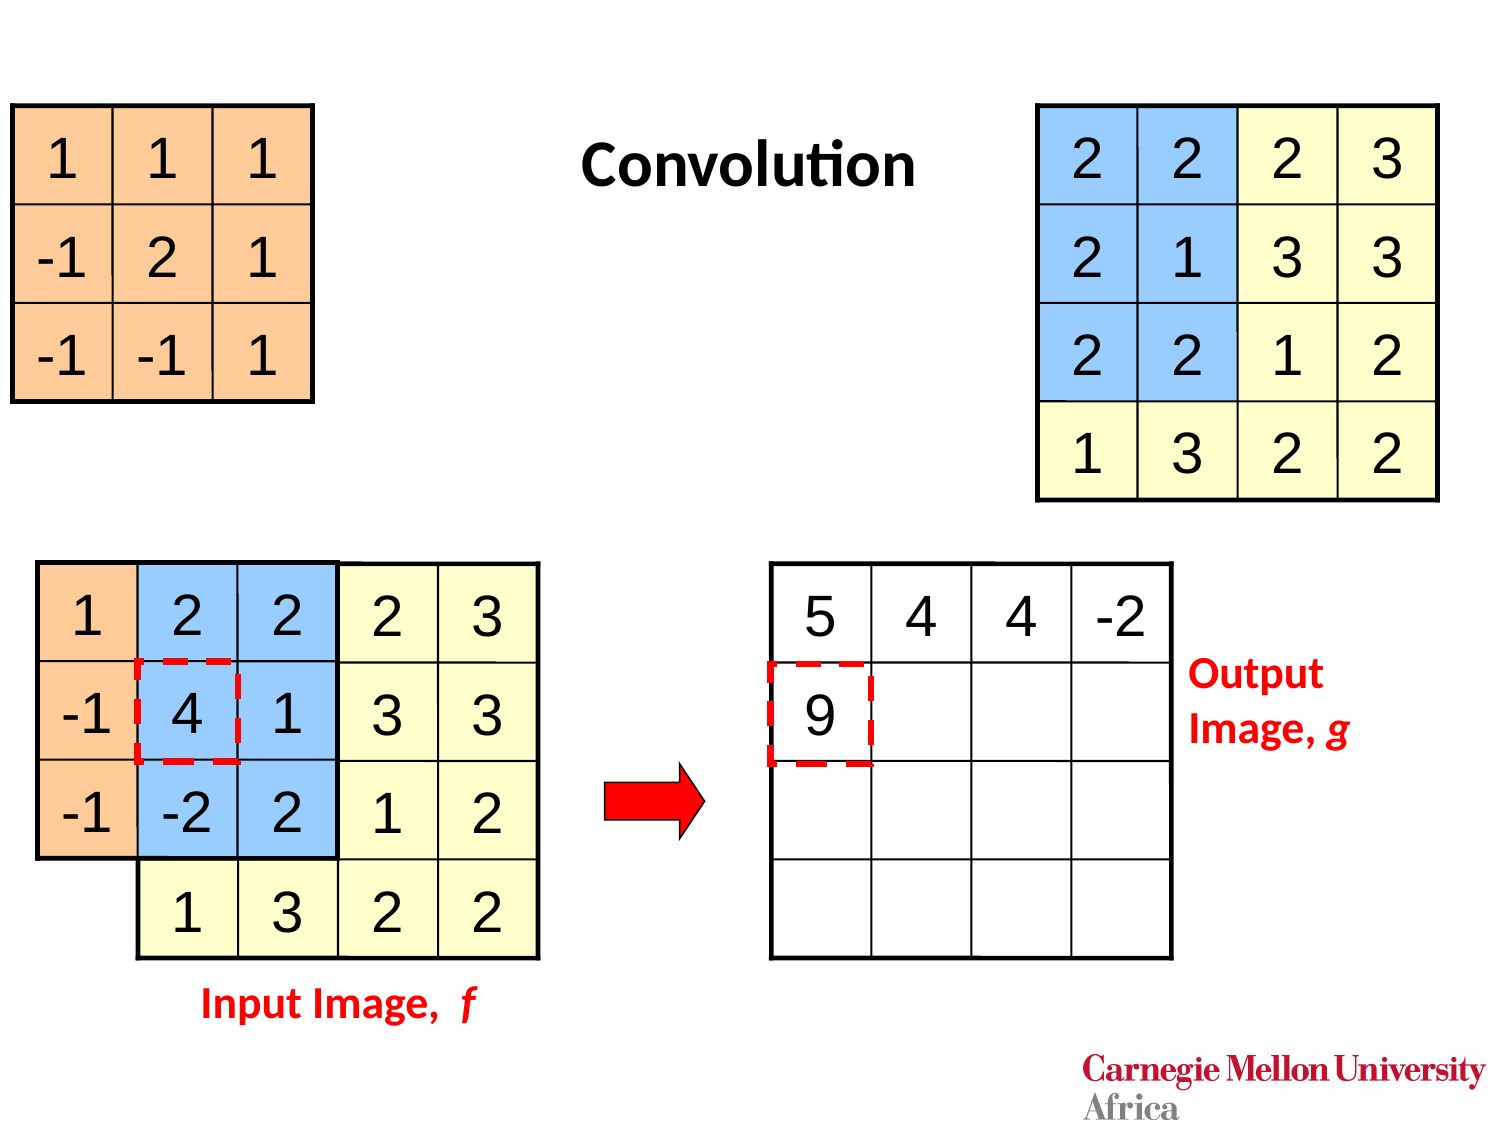

1

1

1

2

2

2

3

Convolution
-1

2
1
2

1
3
3
-1

-1
1
2

2
1
2
1

3
2
2

1

2

2

2

2

2

3

2

1
3
3
2

2
1
2
1

3
2
2

5

4

4

-2

9

Output Image, g
-1

4
1

-1

-2
2

Input Image,  f